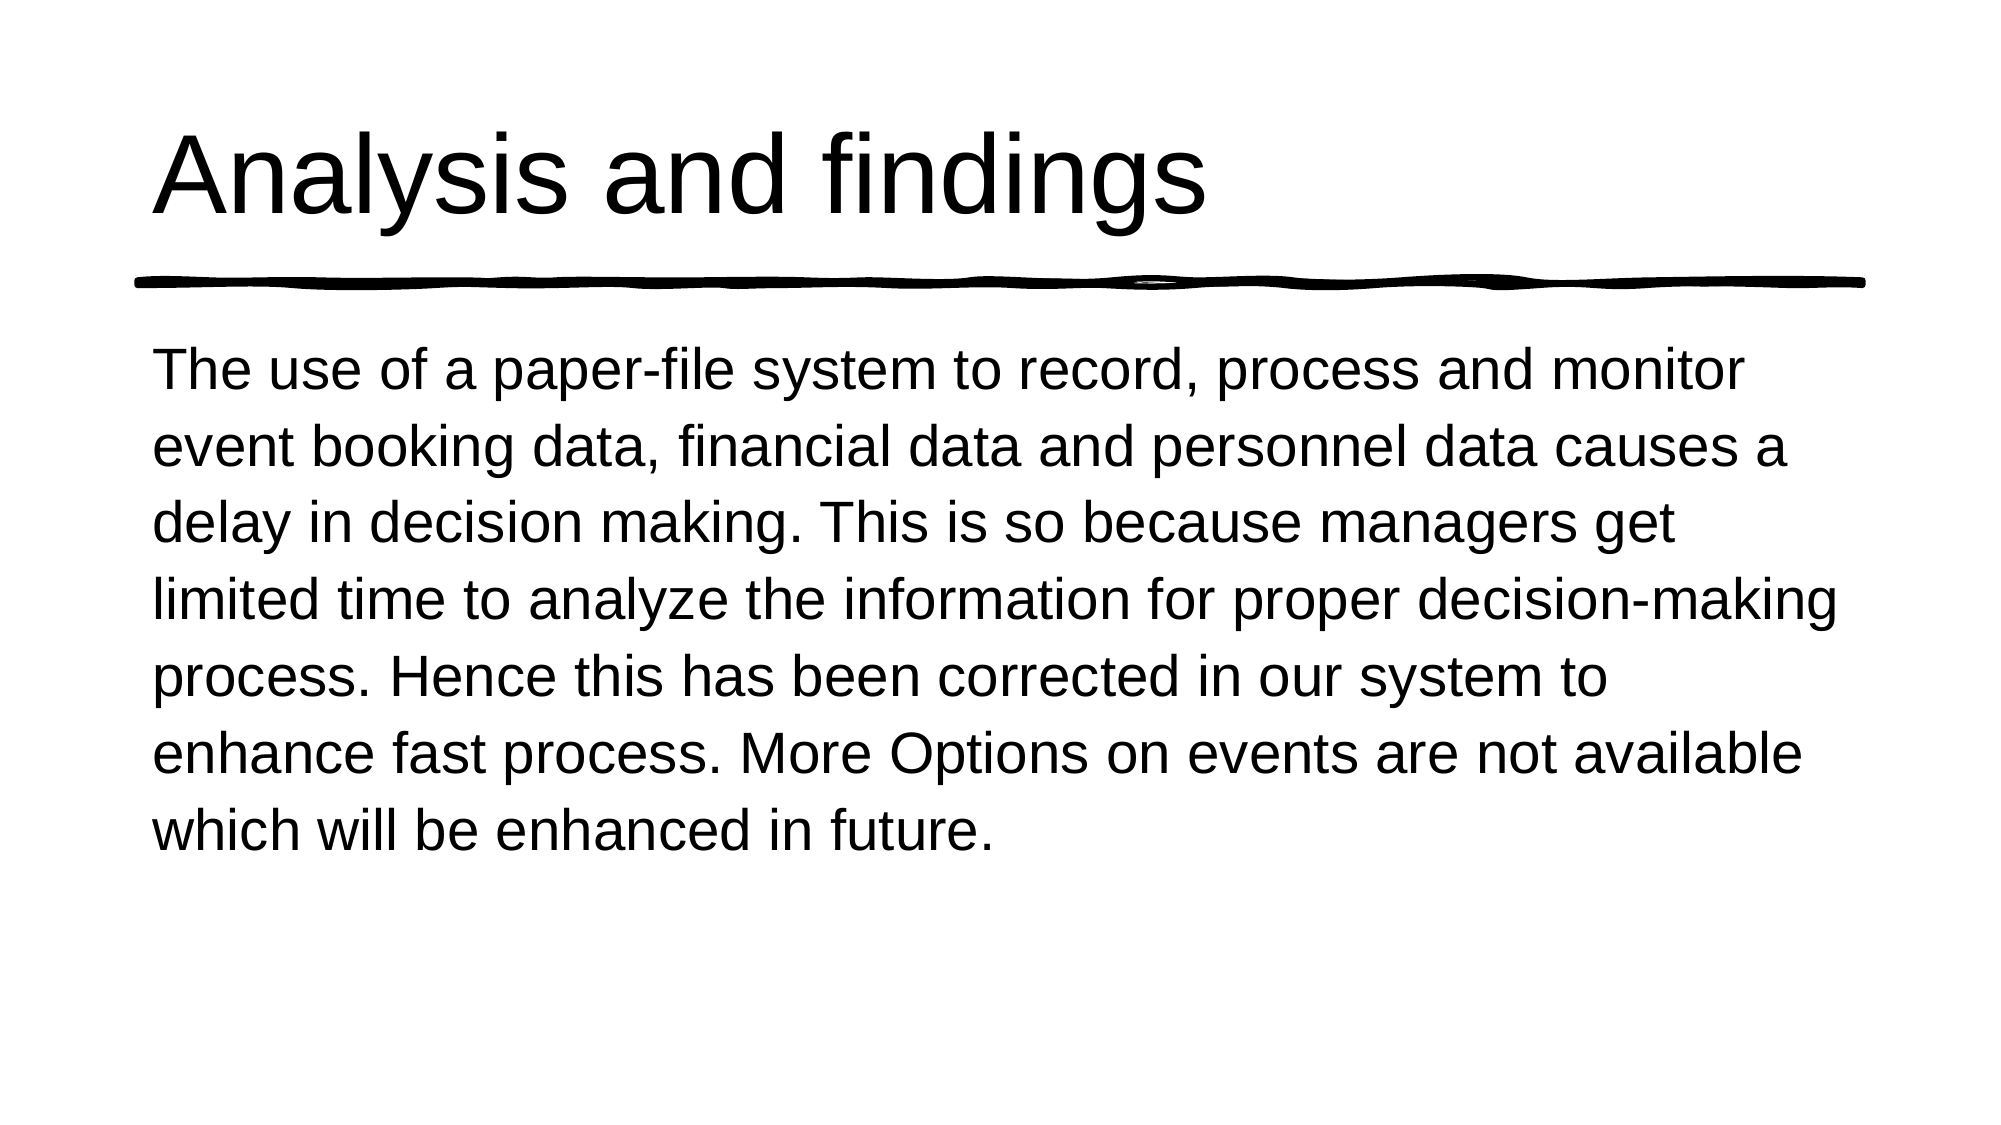

# Analysis and findings
The use of a paper-file system to record, process and monitor event booking data, financial data and personnel data causes a delay in decision making. This is so because managers get limited time to analyze the information for proper decision-making process. Hence this has been corrected in our system to enhance fast process. More Options on events are not available which will be enhanced in future.